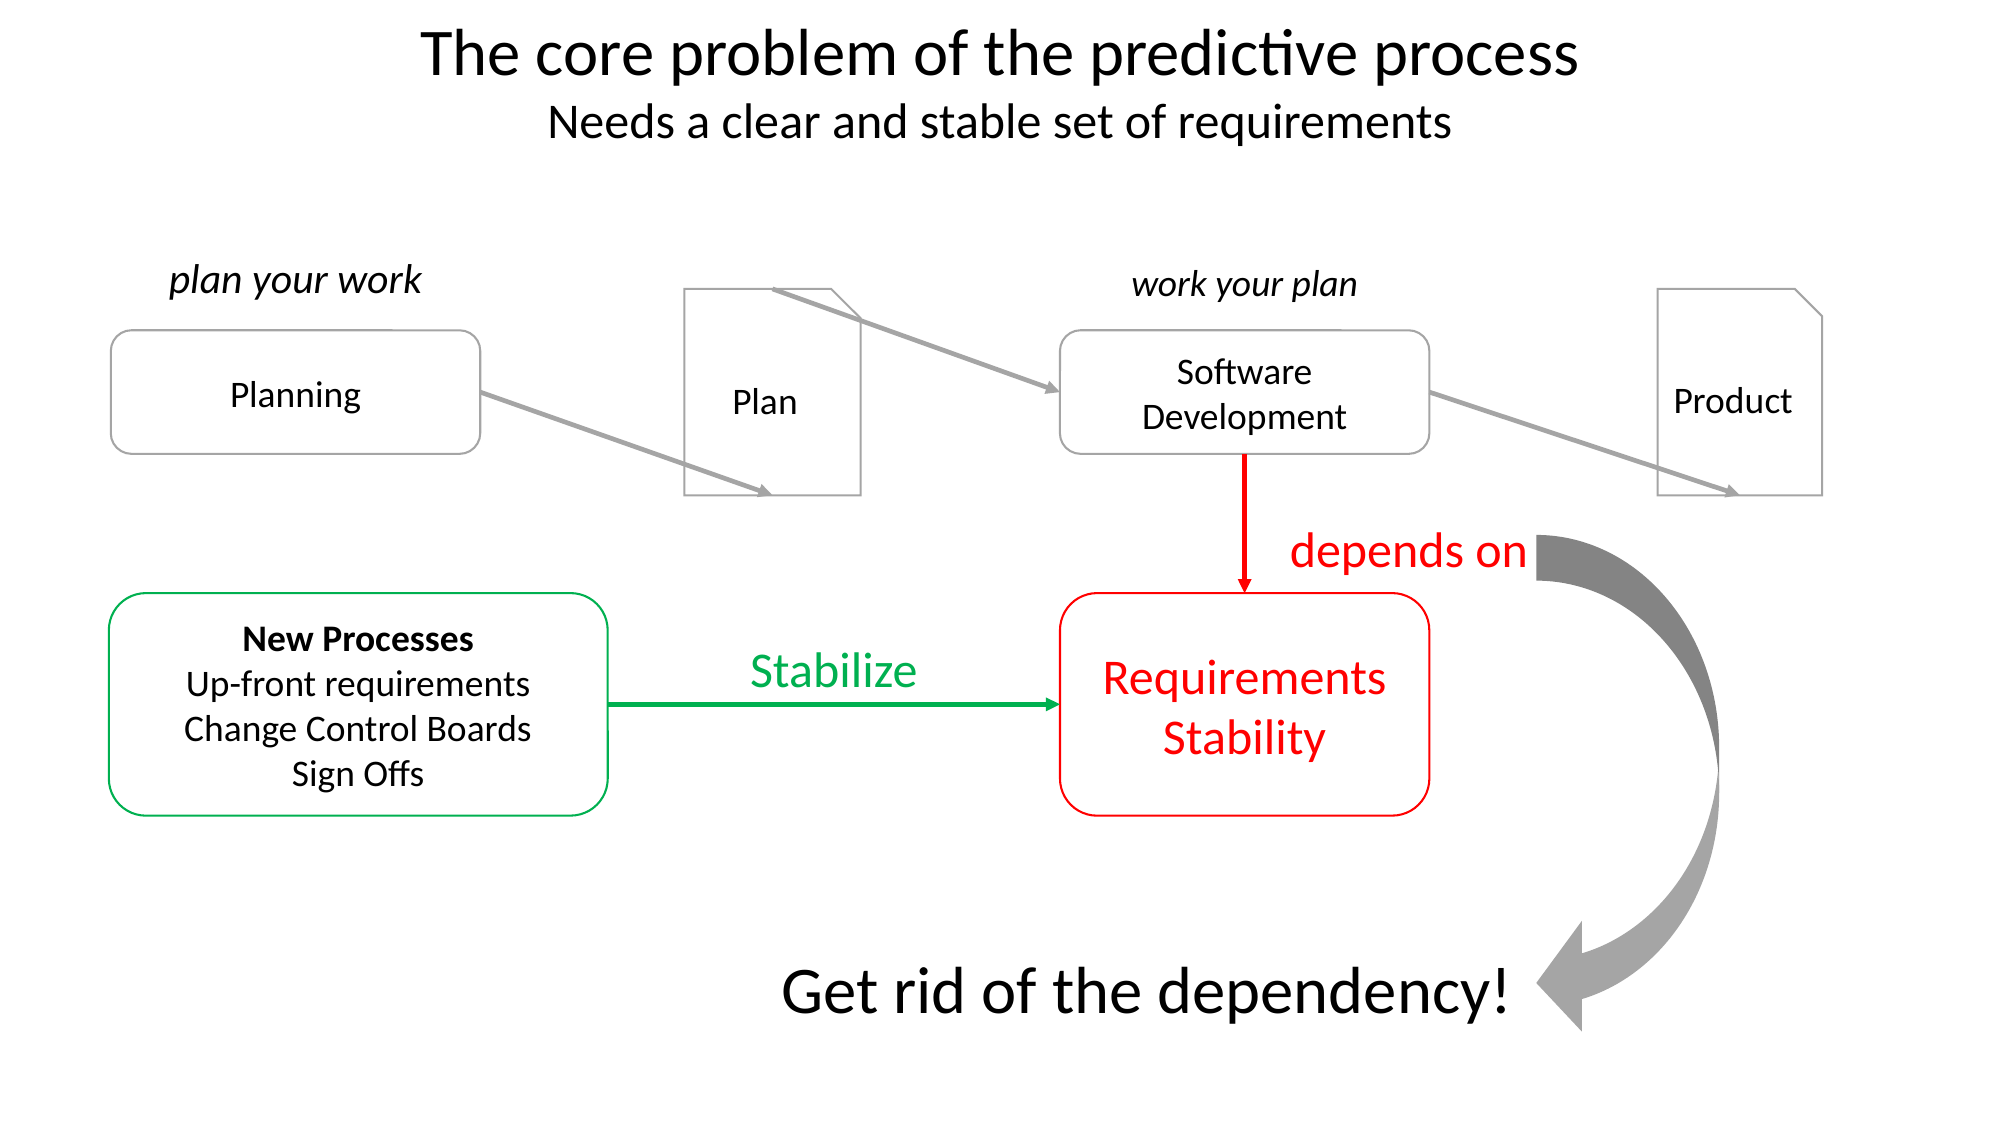

The core problem of the predictive process
Needs a clear and stable set of requirements
plan your work
work your plan
Plan
Product
Planning
Software Development
depends on

New Processes
Up-front requirements
Change Control Boards
Sign Offs
Requirements
Stability
Stabilize
Get rid of the dependency!